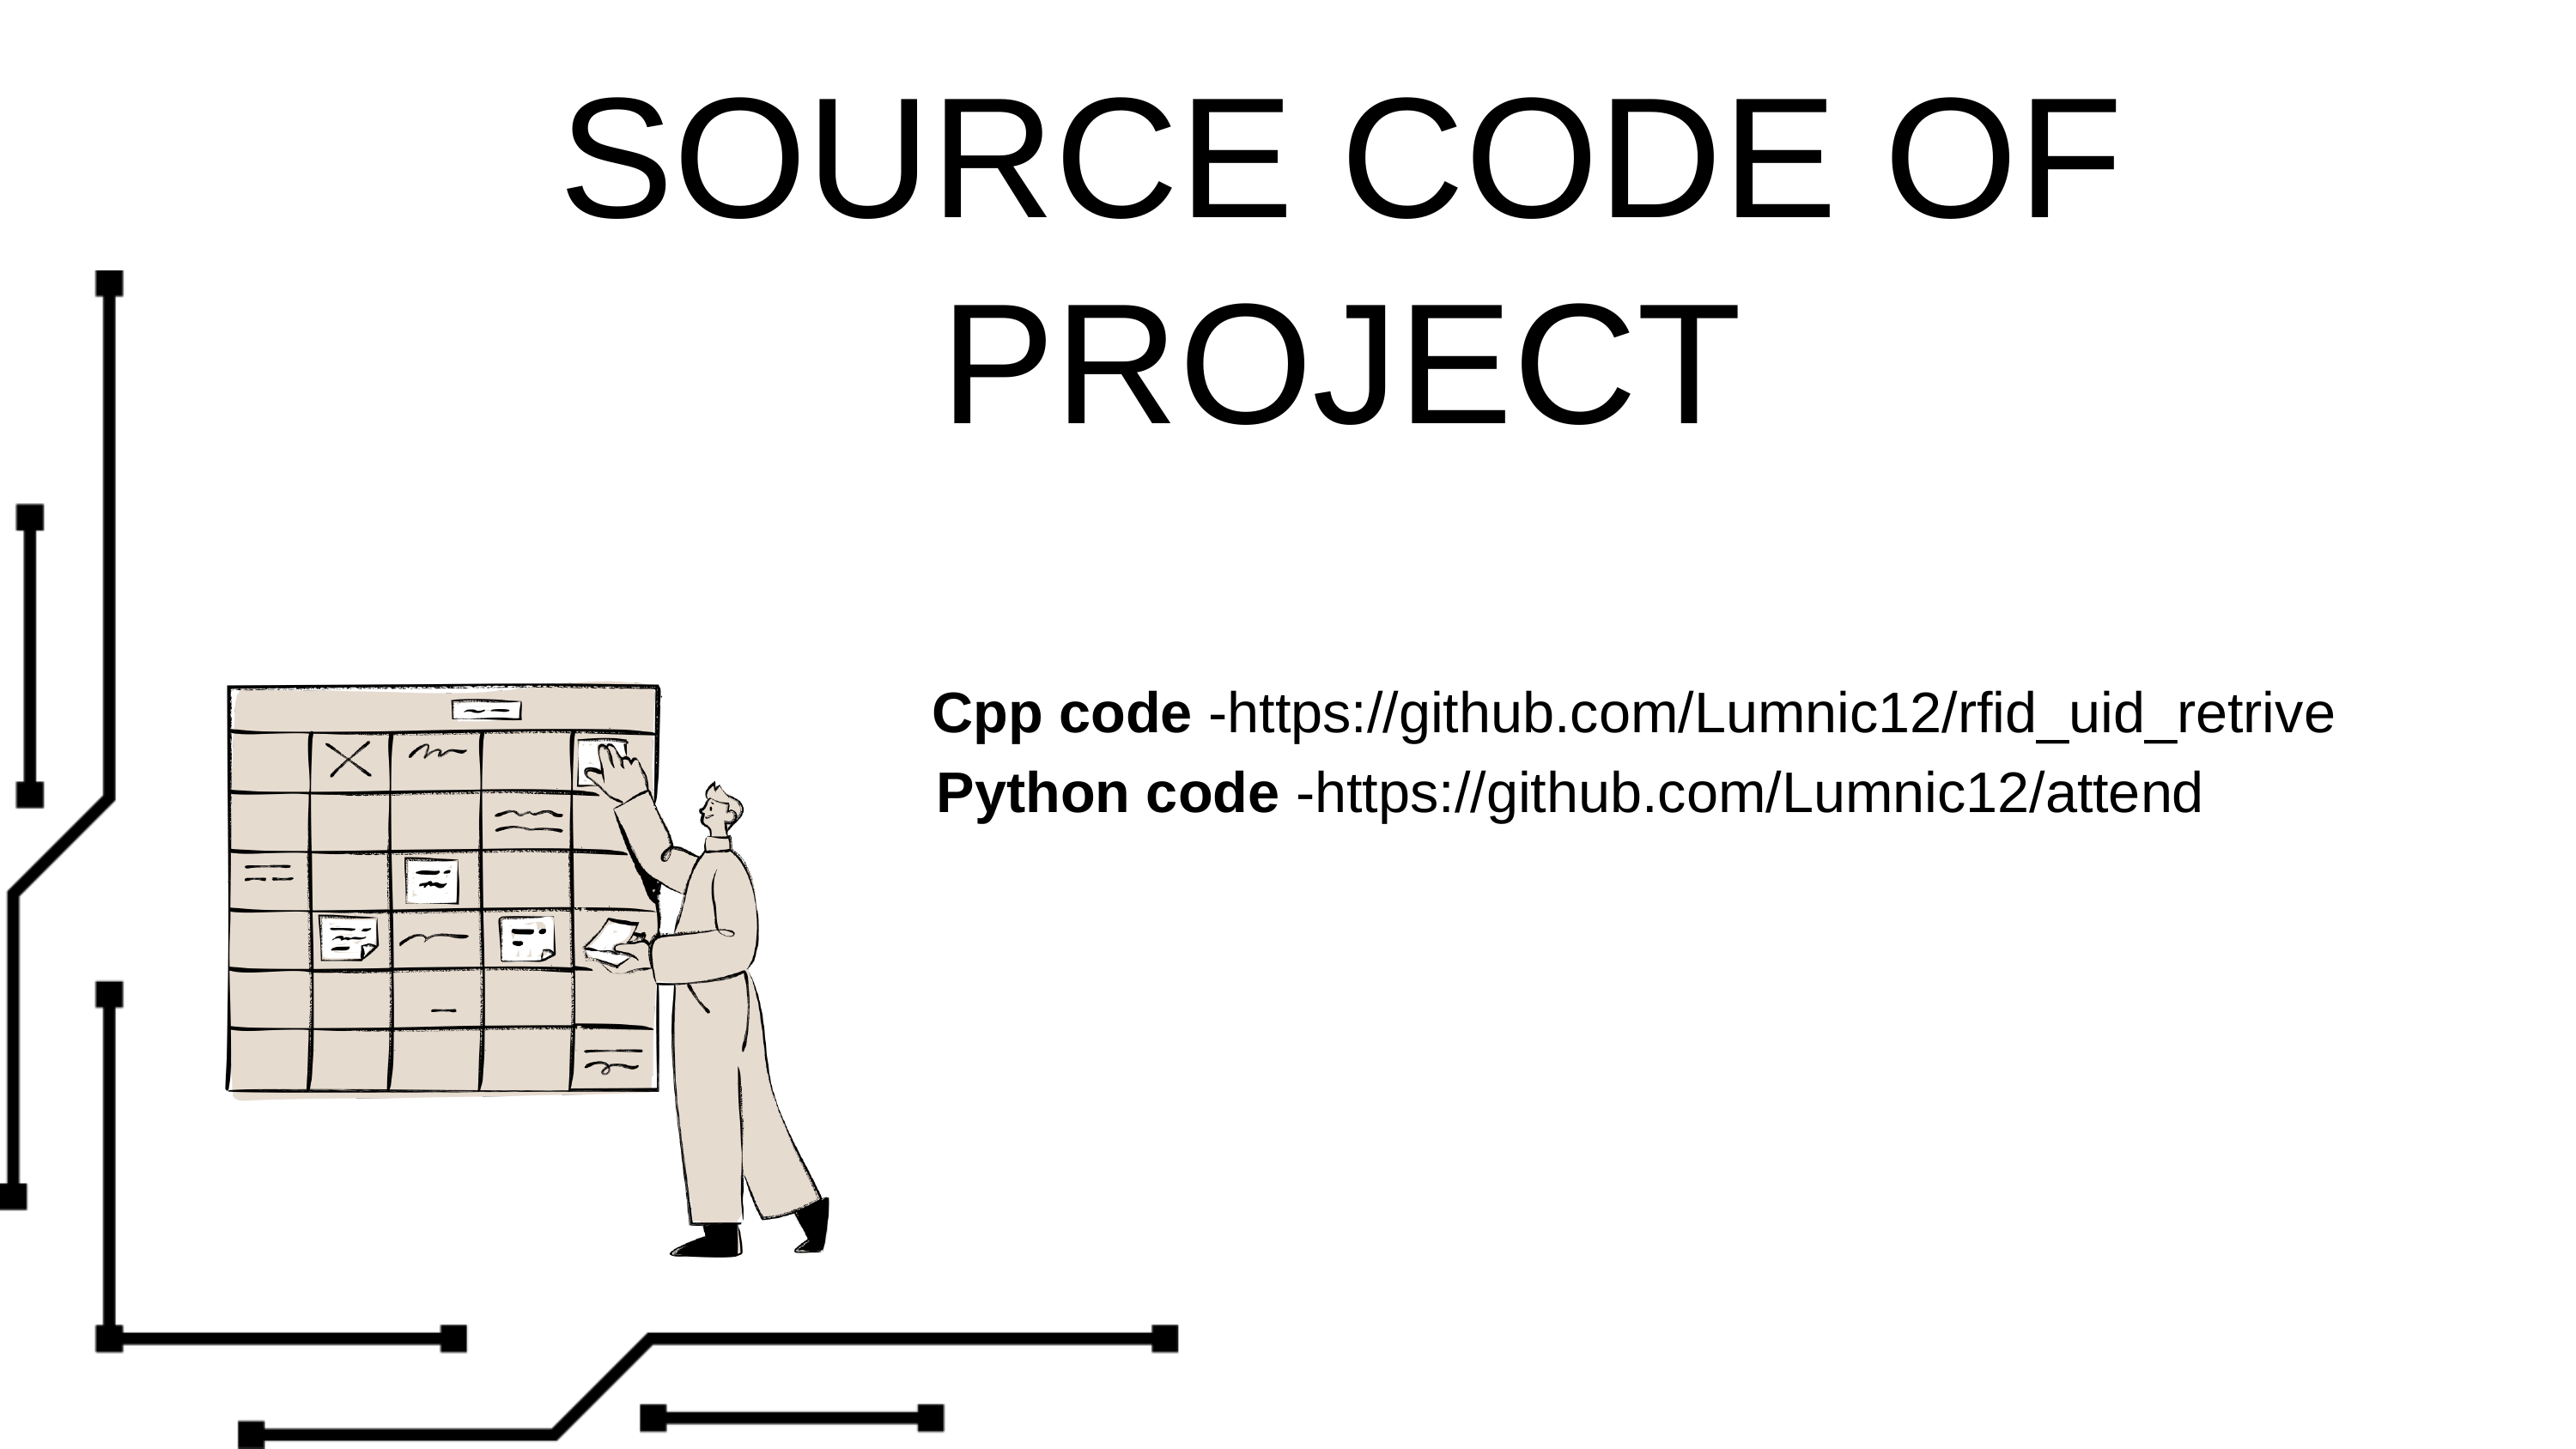

# SOURCE CODE OF PROJECT

                                               Cpp code -https://github.com/Lumnic12/rfid_uid_retrive
                                       Python code -https://github.com/Lumnic12/attend